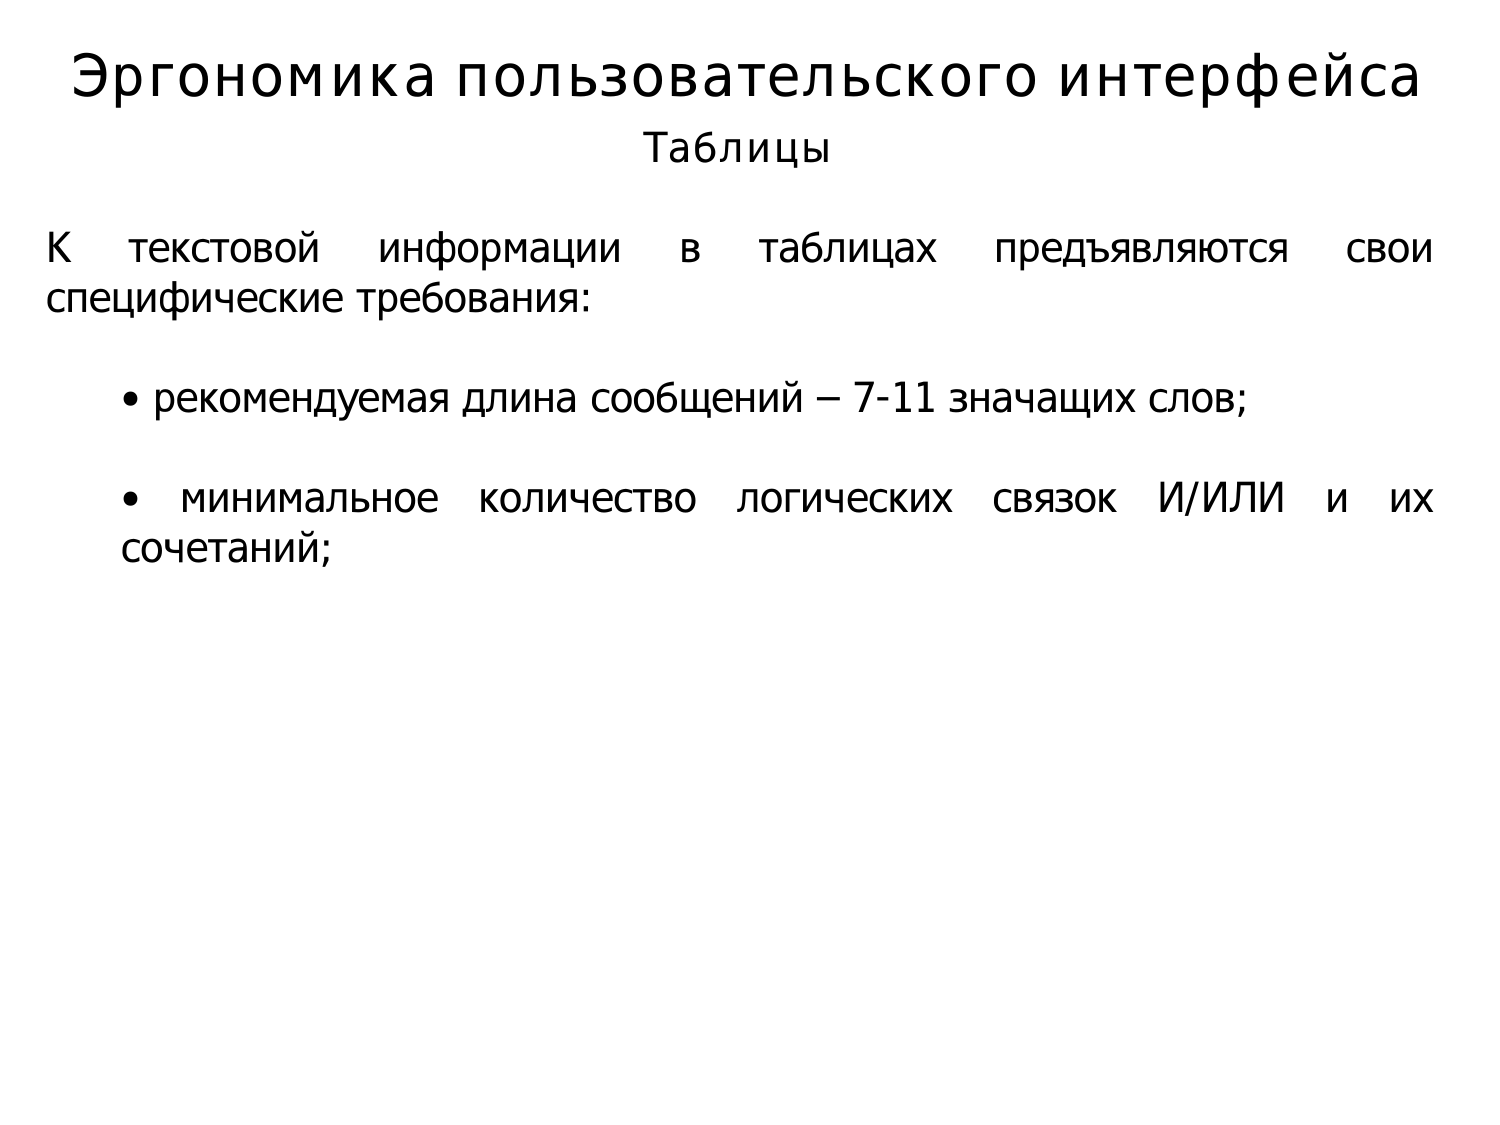

Эргономика пользовательского интерфейса
Таблицы

К текстовой информации в таблицах предъявляются свои специфические требования:

• рекомендуемая длина сообщений – 7-11 значащих слов;

• минимальное количество логических связок И/ИЛИ и их сочетаний;